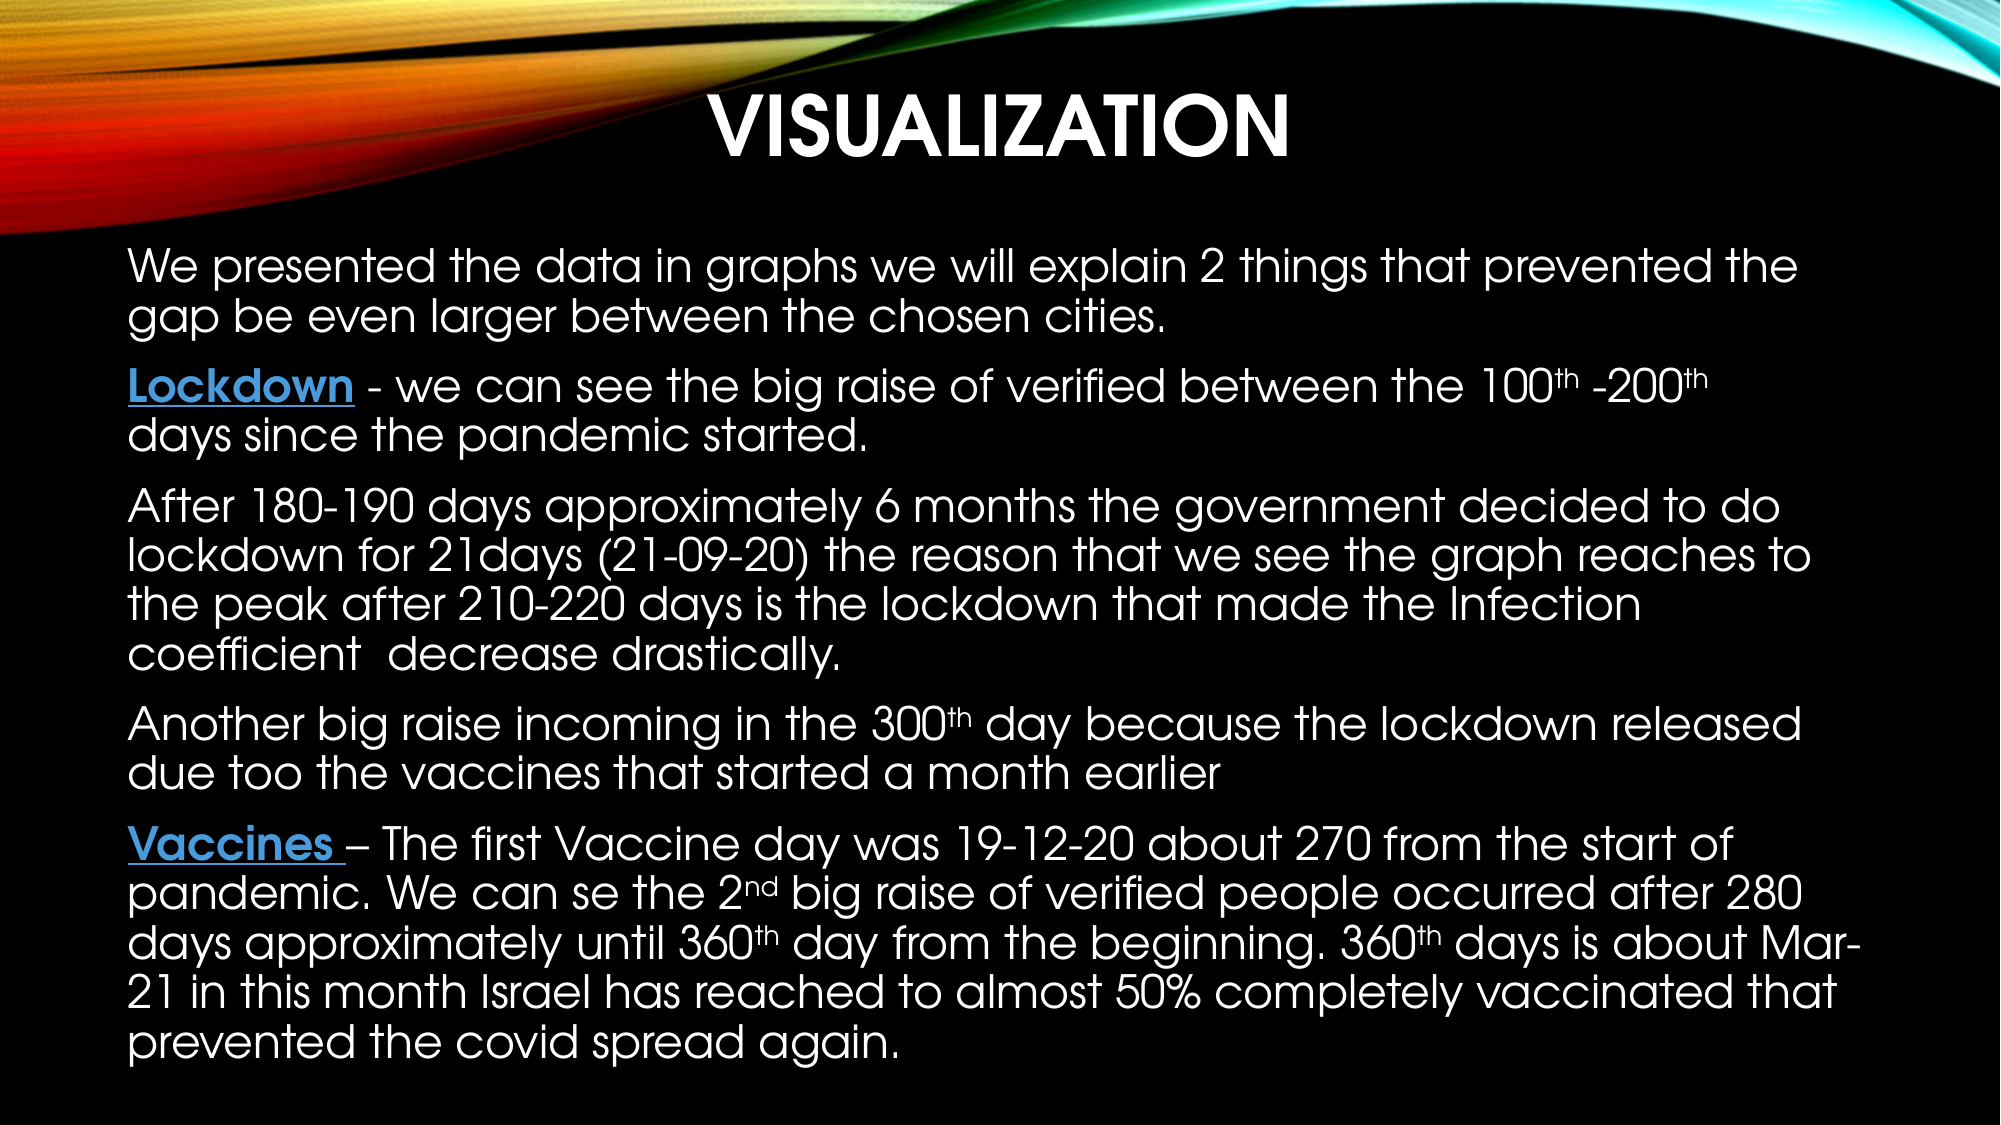

# Visualization
We presented the data in graphs we will explain 2 things that prevented the gap be even larger between the chosen cities.
Lockdown - we can see the big raise of verified between the 100th -200th               days since the pandemic started.
After 180-190 days approximately 6 months the government decided to do lockdown for 21days (21-09-20) the reason that we see the graph reaches to the peak after 210-220 days is the lockdown that made the Infection coefficient  decrease drastically.
Another big raise incoming in the 300th day because the lockdown released due too the vaccines that started a month earlier
Vaccines – The first Vaccine day was 19-12-20 about 270 from the start of pandemic. We can se the 2nd big raise of verified people occurred after 280 days approximately until 360th day from the beginning. 360th days is about Mar-21 in this month Israel has reached to almost 50% completely vaccinated that prevented the covid spread again.